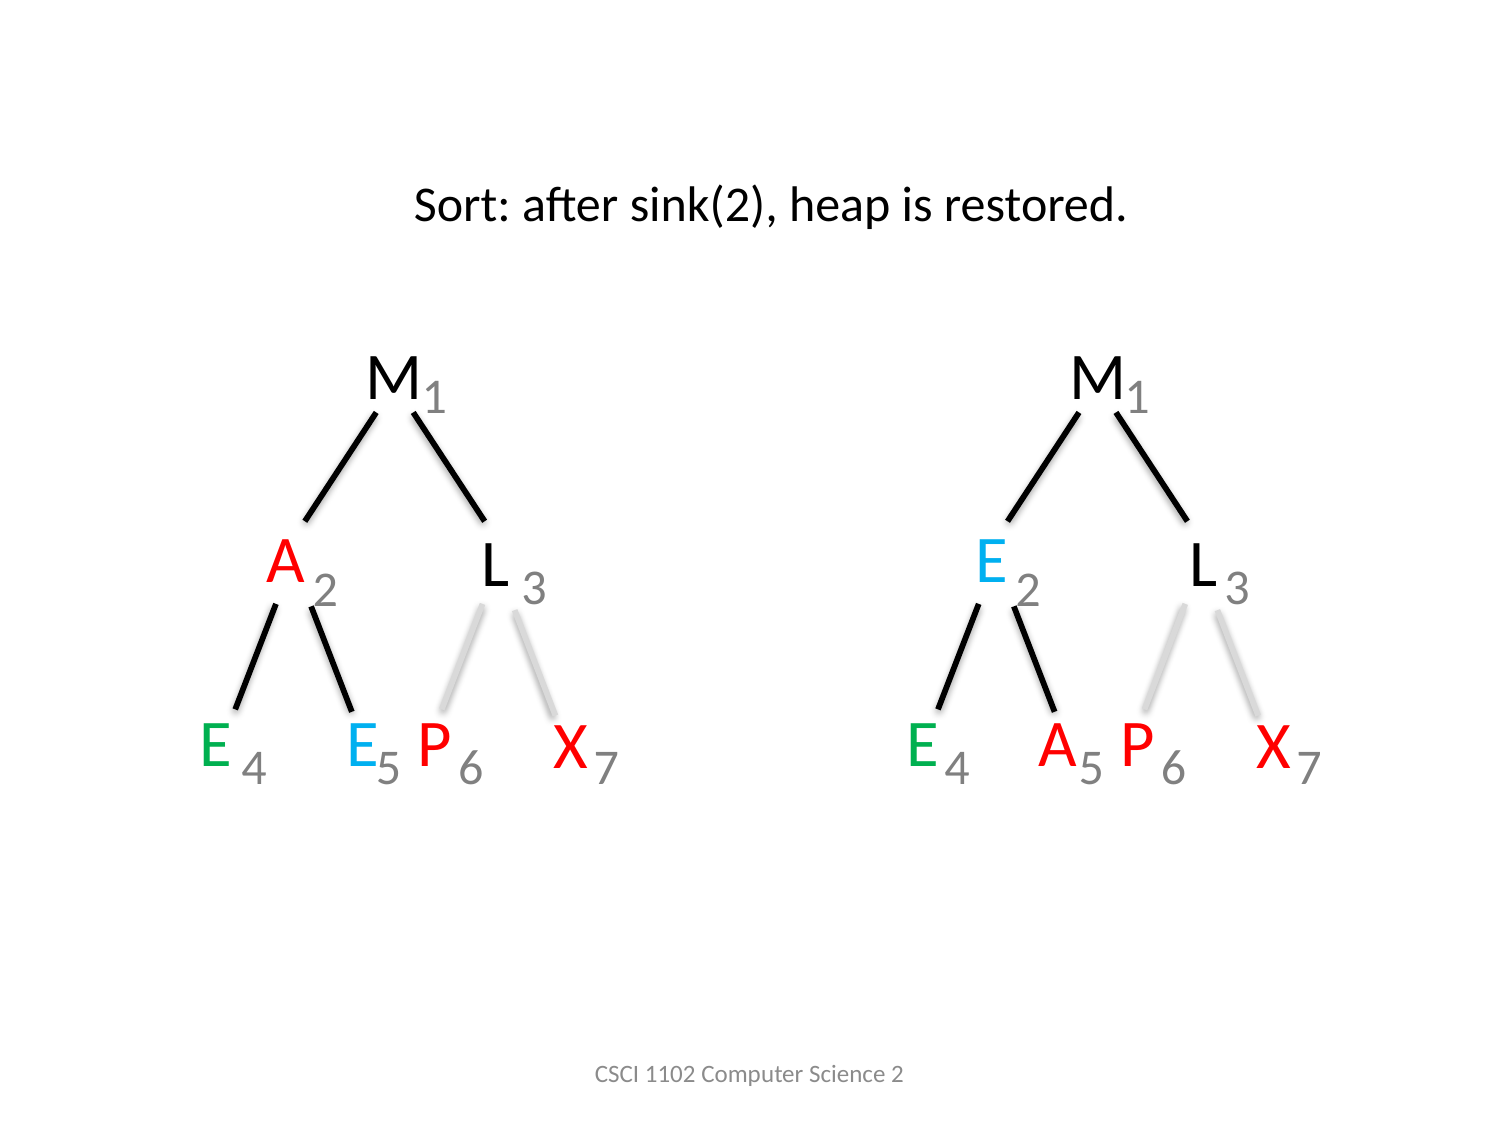

Sort: after sink(2), heap is restored.
M
A
E
E
L
P
X
1
3
2
4
5
6
7
M
E
E
A
L
P
X
1
3
2
4
5
6
7
CSCI 1102 Computer Science 2